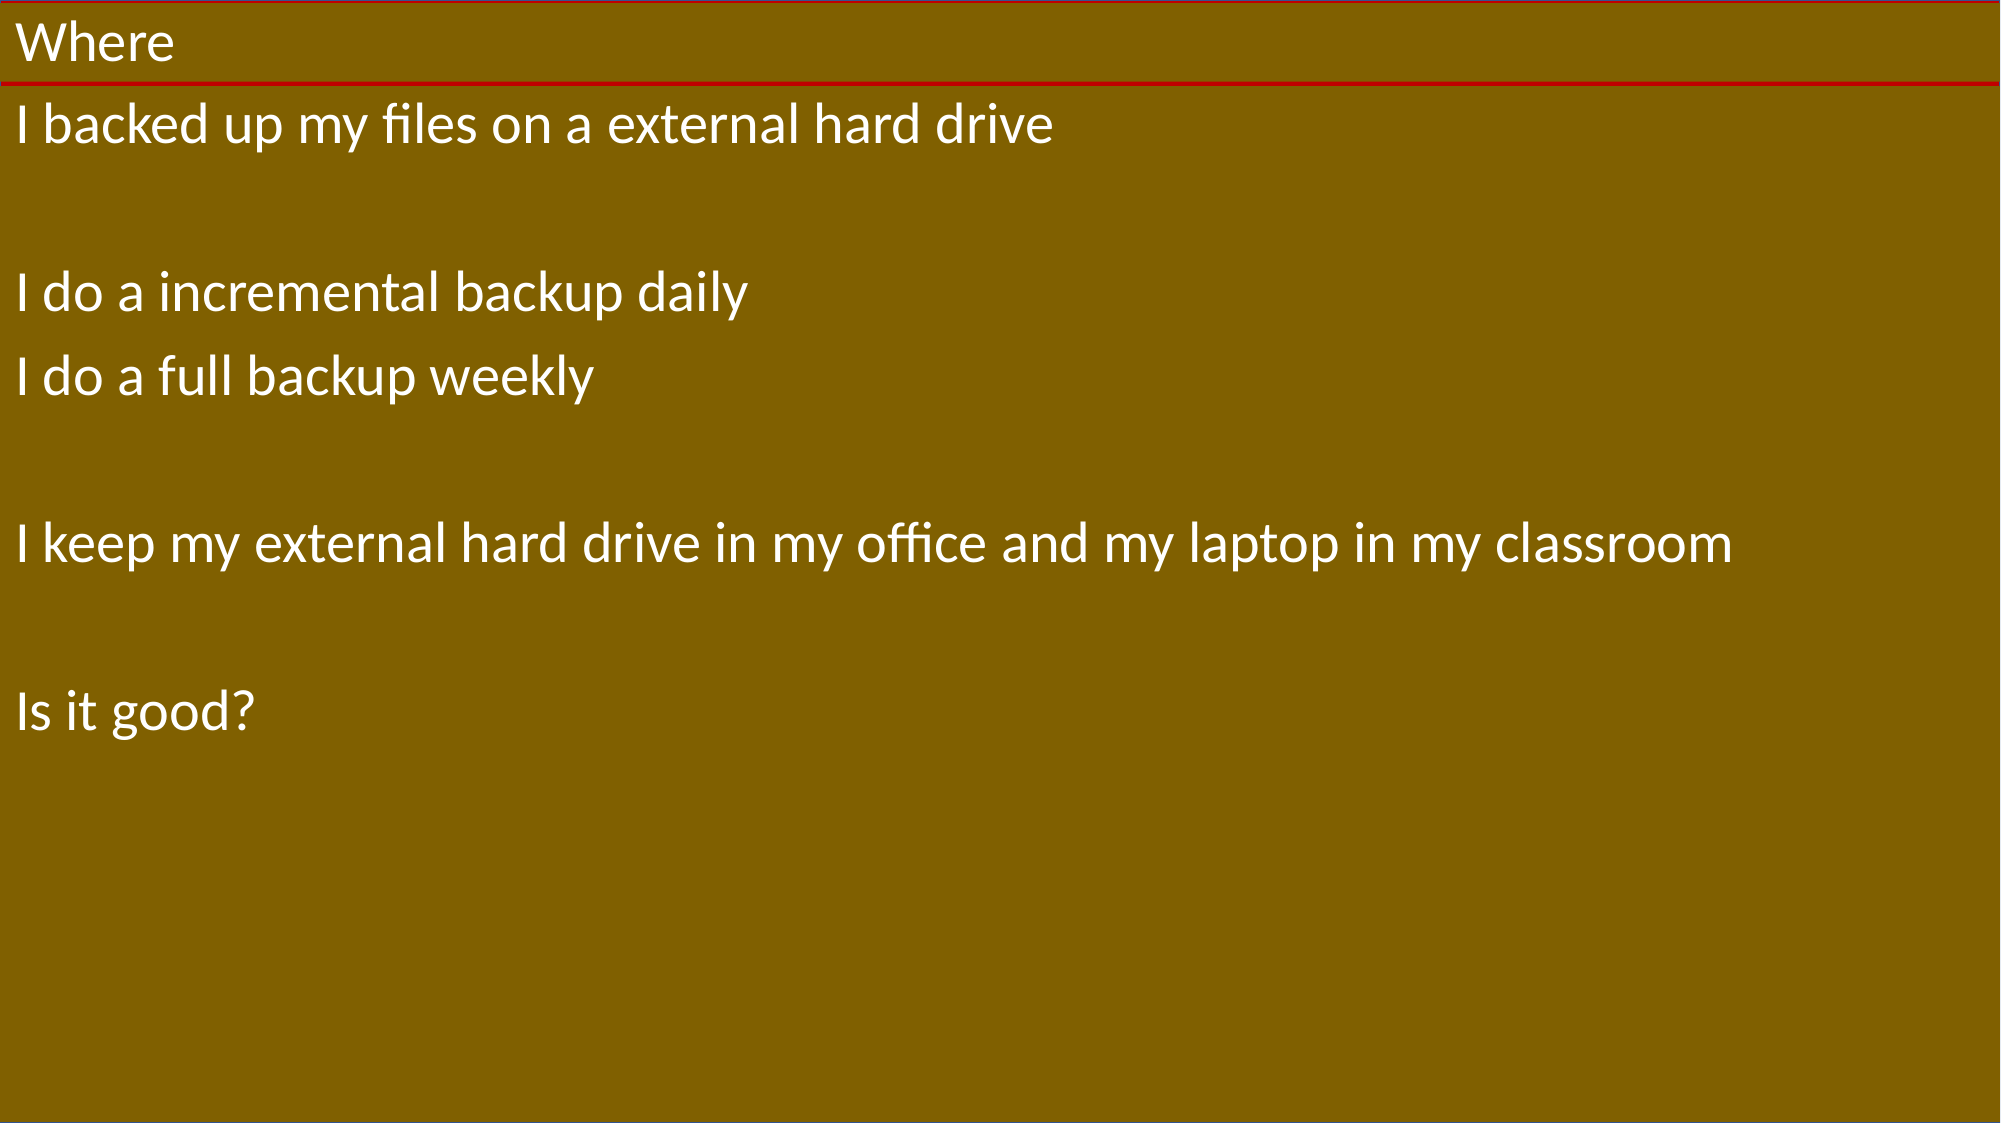

# Where
I backed up my files on a external hard drive

I do a incremental backup daily
I do a full backup weekly

I keep my external hard drive in my office and my laptop in my classroom

Is it good?